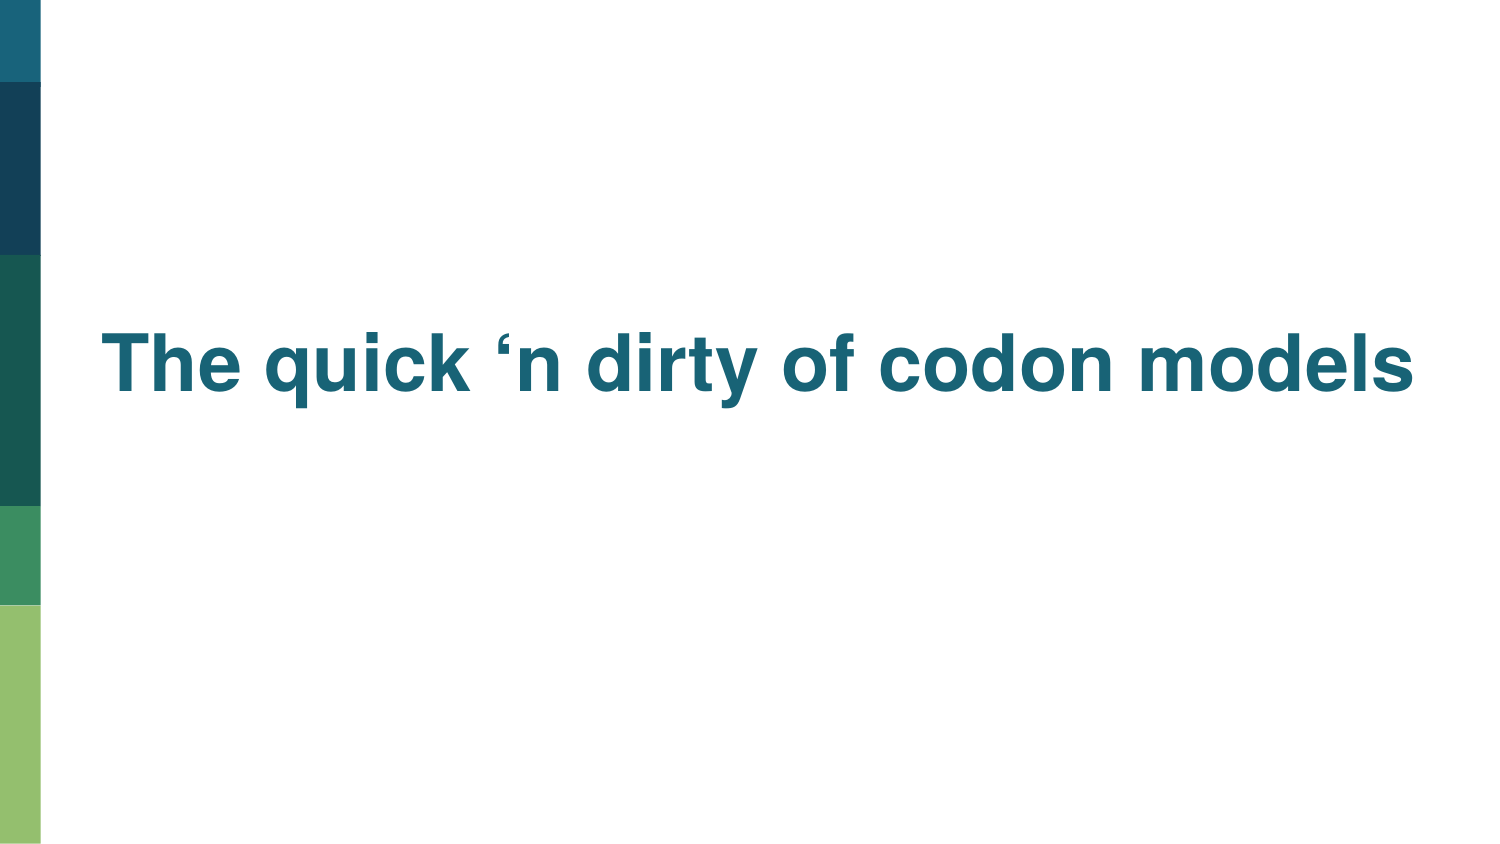

The quick ‘n dirty of codon models